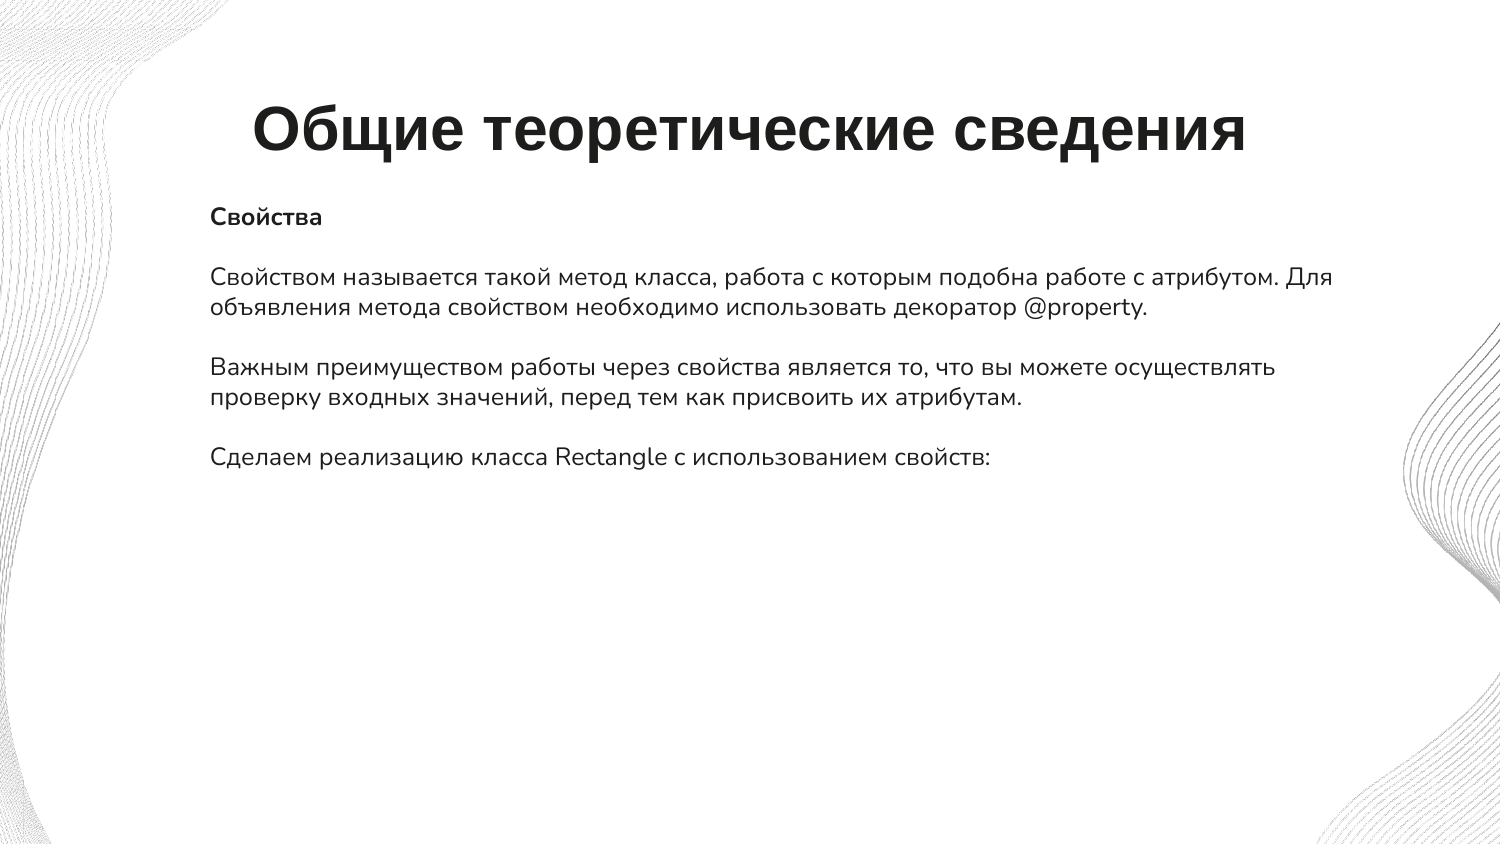

# Общие теоретические сведения
Свойства

Свойством называется такой метод класса, работа с которым подобна работе с атрибутом. Для объявления метода свойством необходимо использовать декоратор @property.

Важным преимуществом работы через свойства является то, что вы можете осуществлять проверку входных значений, перед тем как присвоить их атрибутам.

Сделаем реализацию класса Rectangle с использованием свойств: